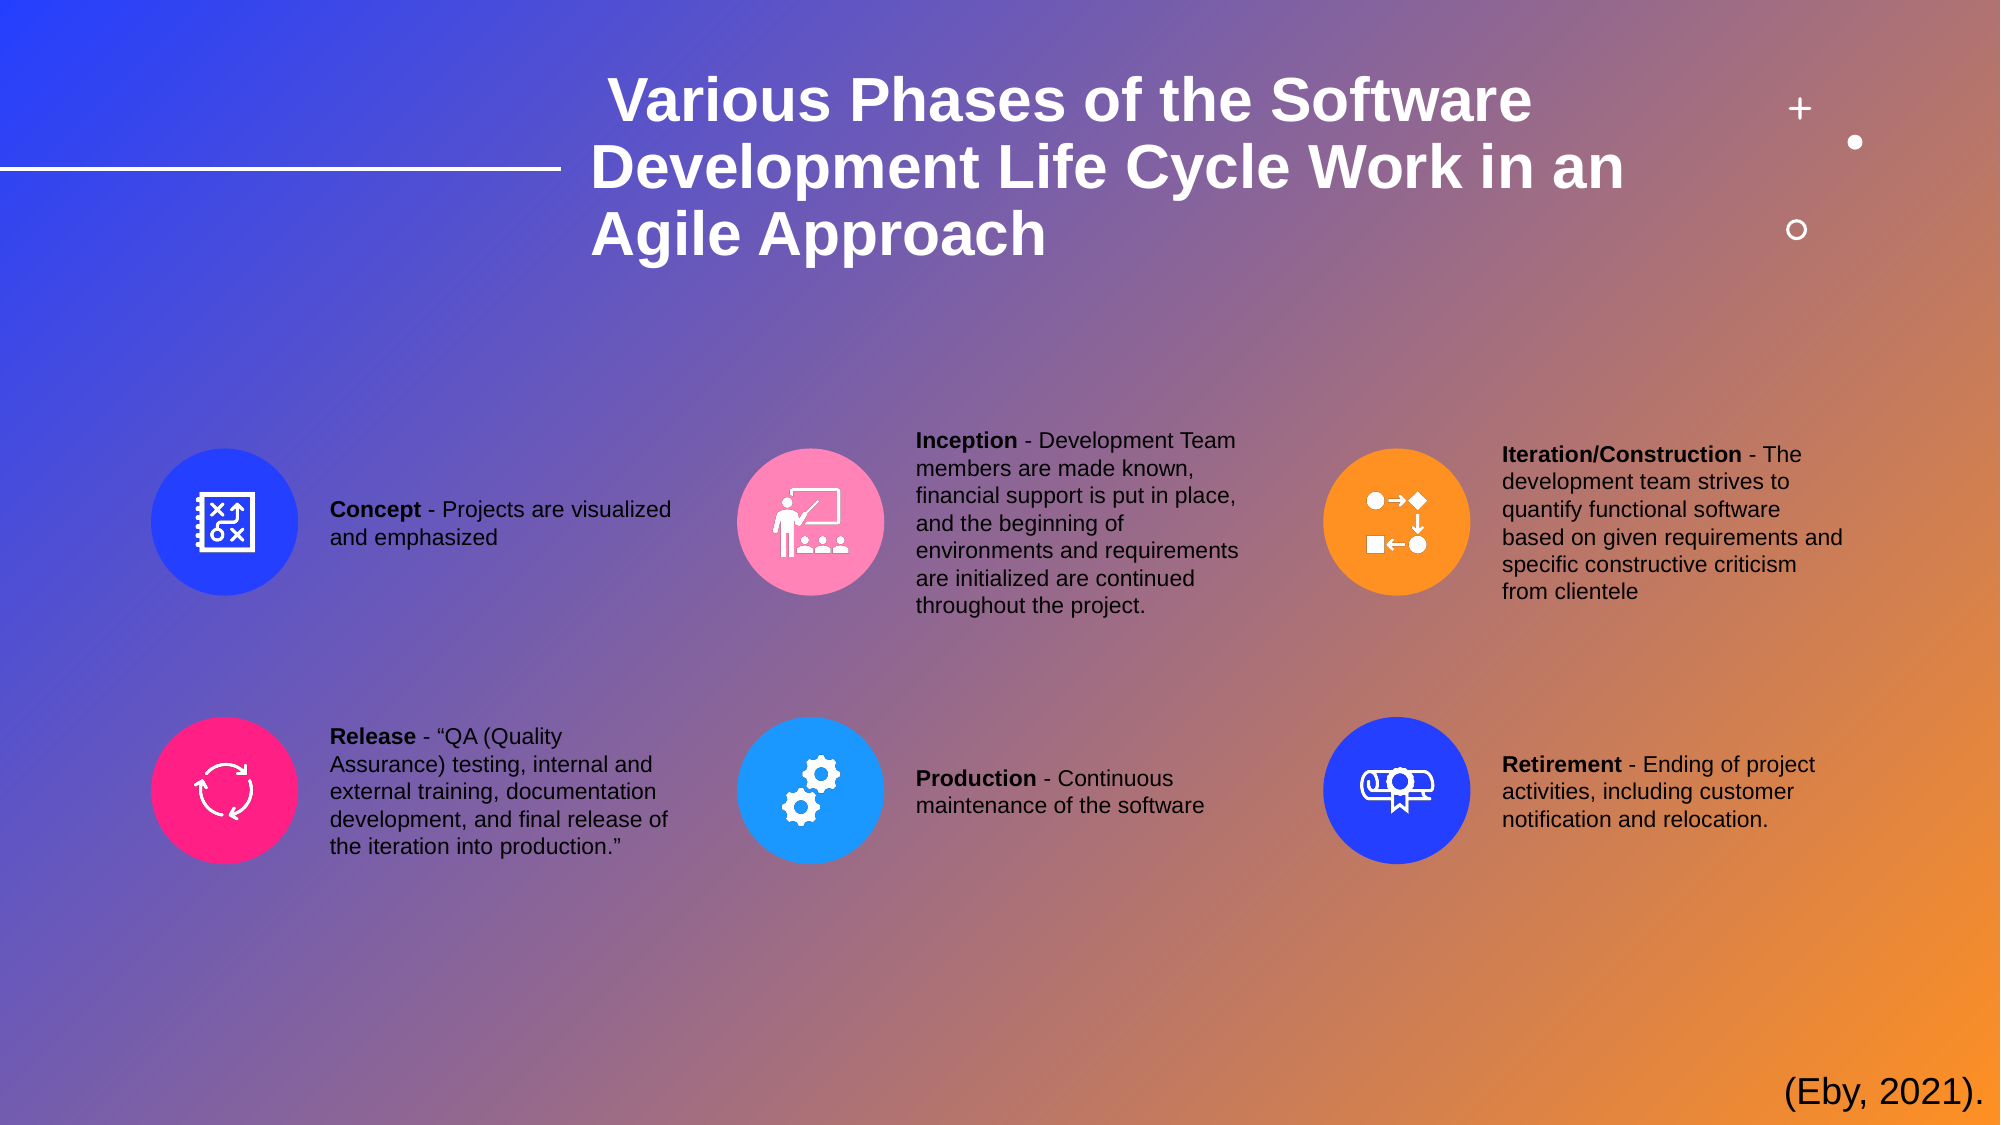

# Various Phases of the Software Development Life Cycle Work in an Agile Approach

Concept - Projects are visualized and emphasized
Inception - Development Team members are made known, financial support is put in place, and the beginning of environments and requirements are initialized are continued throughout the project.
Iteration/Construction - The development team strives to quantify functional software based on given requirements and specific constructive criticism from clientele
Release - “QA (Quality Assurance) testing, internal and external training, documentation development, and final release of the iteration into production.”
Production - Continuous maintenance of the software
Retirement - Ending of project activities, including customer notification and relocation.
(Eby, 2021).